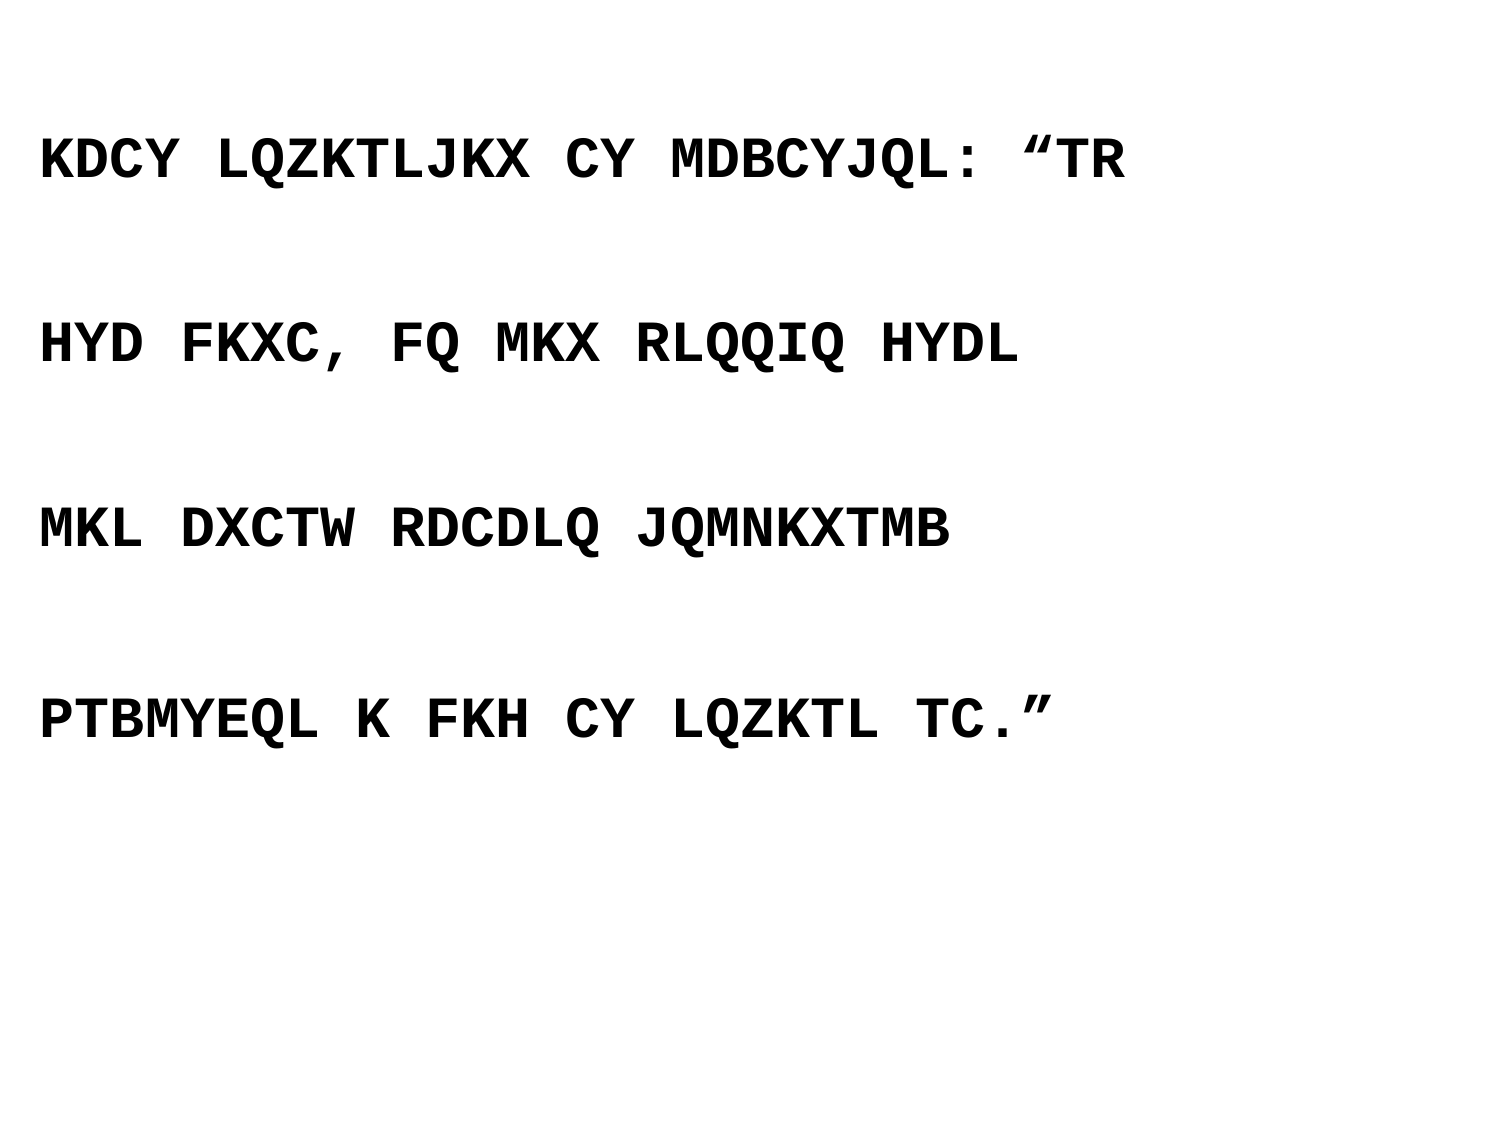

KDCY LQZKTLJKX CY MDBCYJQL: “TR

HYD FKXC, FQ MKX RLQQIQ HYDL

MKL DXCTW RDCDLQ JQMNKXTMB

PTBMYEQL K FKH CY LQZKTL TC.”